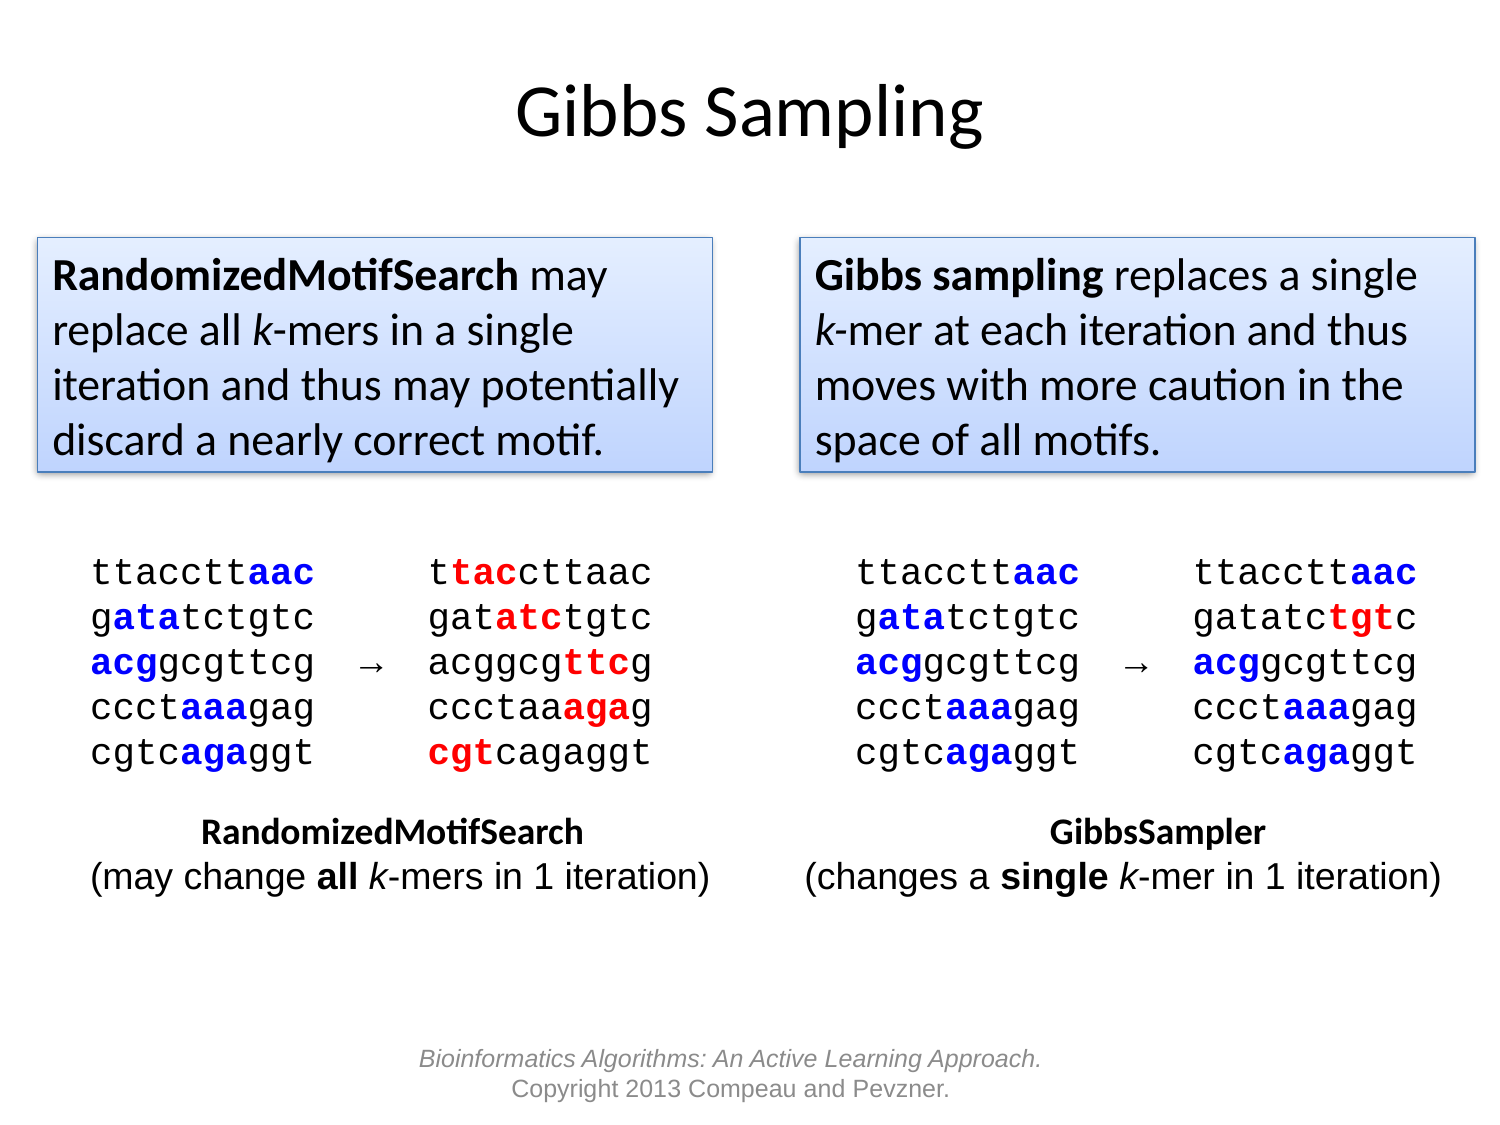

# Gibbs Sampling
RandomizedMotifSearch may replace all k-mers in a single iteration and thus may potentially discard a nearly correct motif.
Gibbs sampling replaces a single k-mer at each iteration and thus moves with more caution in the space of all motifs.
ttaccttaac     ttaccttaac         ttaccttaac     ttaccttaac
gatatctgtc     gatatctgtc         gatatctgtc     gatatctgtc
acggcgttcg  →  acggcgttcg         acggcgttcg  →  acggcgttcg
ccctaaagag     ccctaaagag         ccctaaagag     ccctaaagag
cgtcagaggt     cgtcagaggt         cgtcagaggt     cgtcagaggt

              RandomizedMotifSearch                                                       GibbsSampler
(may change all k-mers in 1 iteration)         (changes a single k-mer in 1 iteration)
Bioinformatics Algorithms: An Active Learning Approach.
Copyright 2013 Compeau and Pevzner.